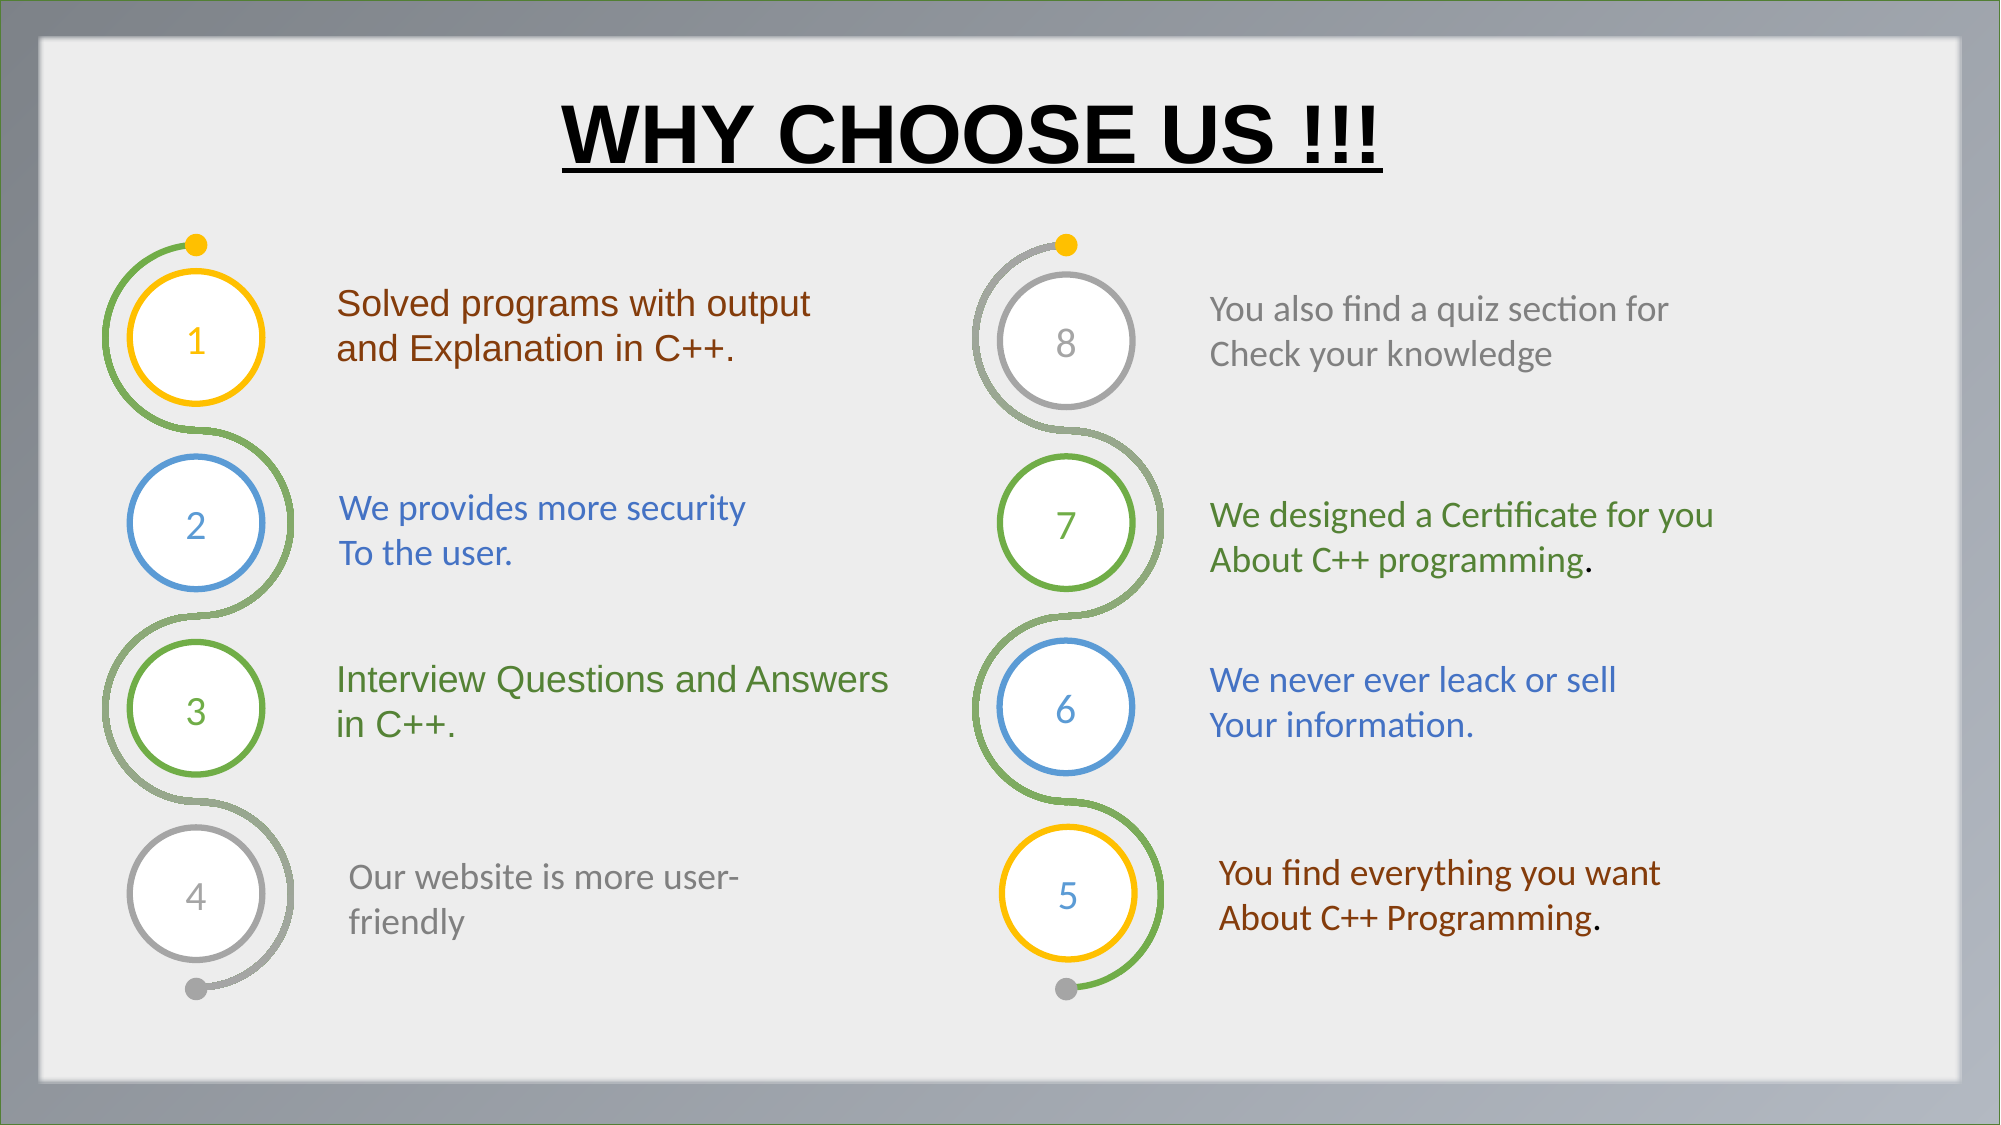

WHY CHOOSE US !!!

1
Solved programs with output
and Explanation in C++.
8
You also find a quiz section for
Check your knowledge
7
2
We provides more security
To the user.
We designed a Certificate for you
About C++ programming.

6
3
Interview Questions and Answers
in C++.
We never ever leack or sell
Your information.
5
4
You find everything you want
About C++ Programming.
Our website is more user-
friendly